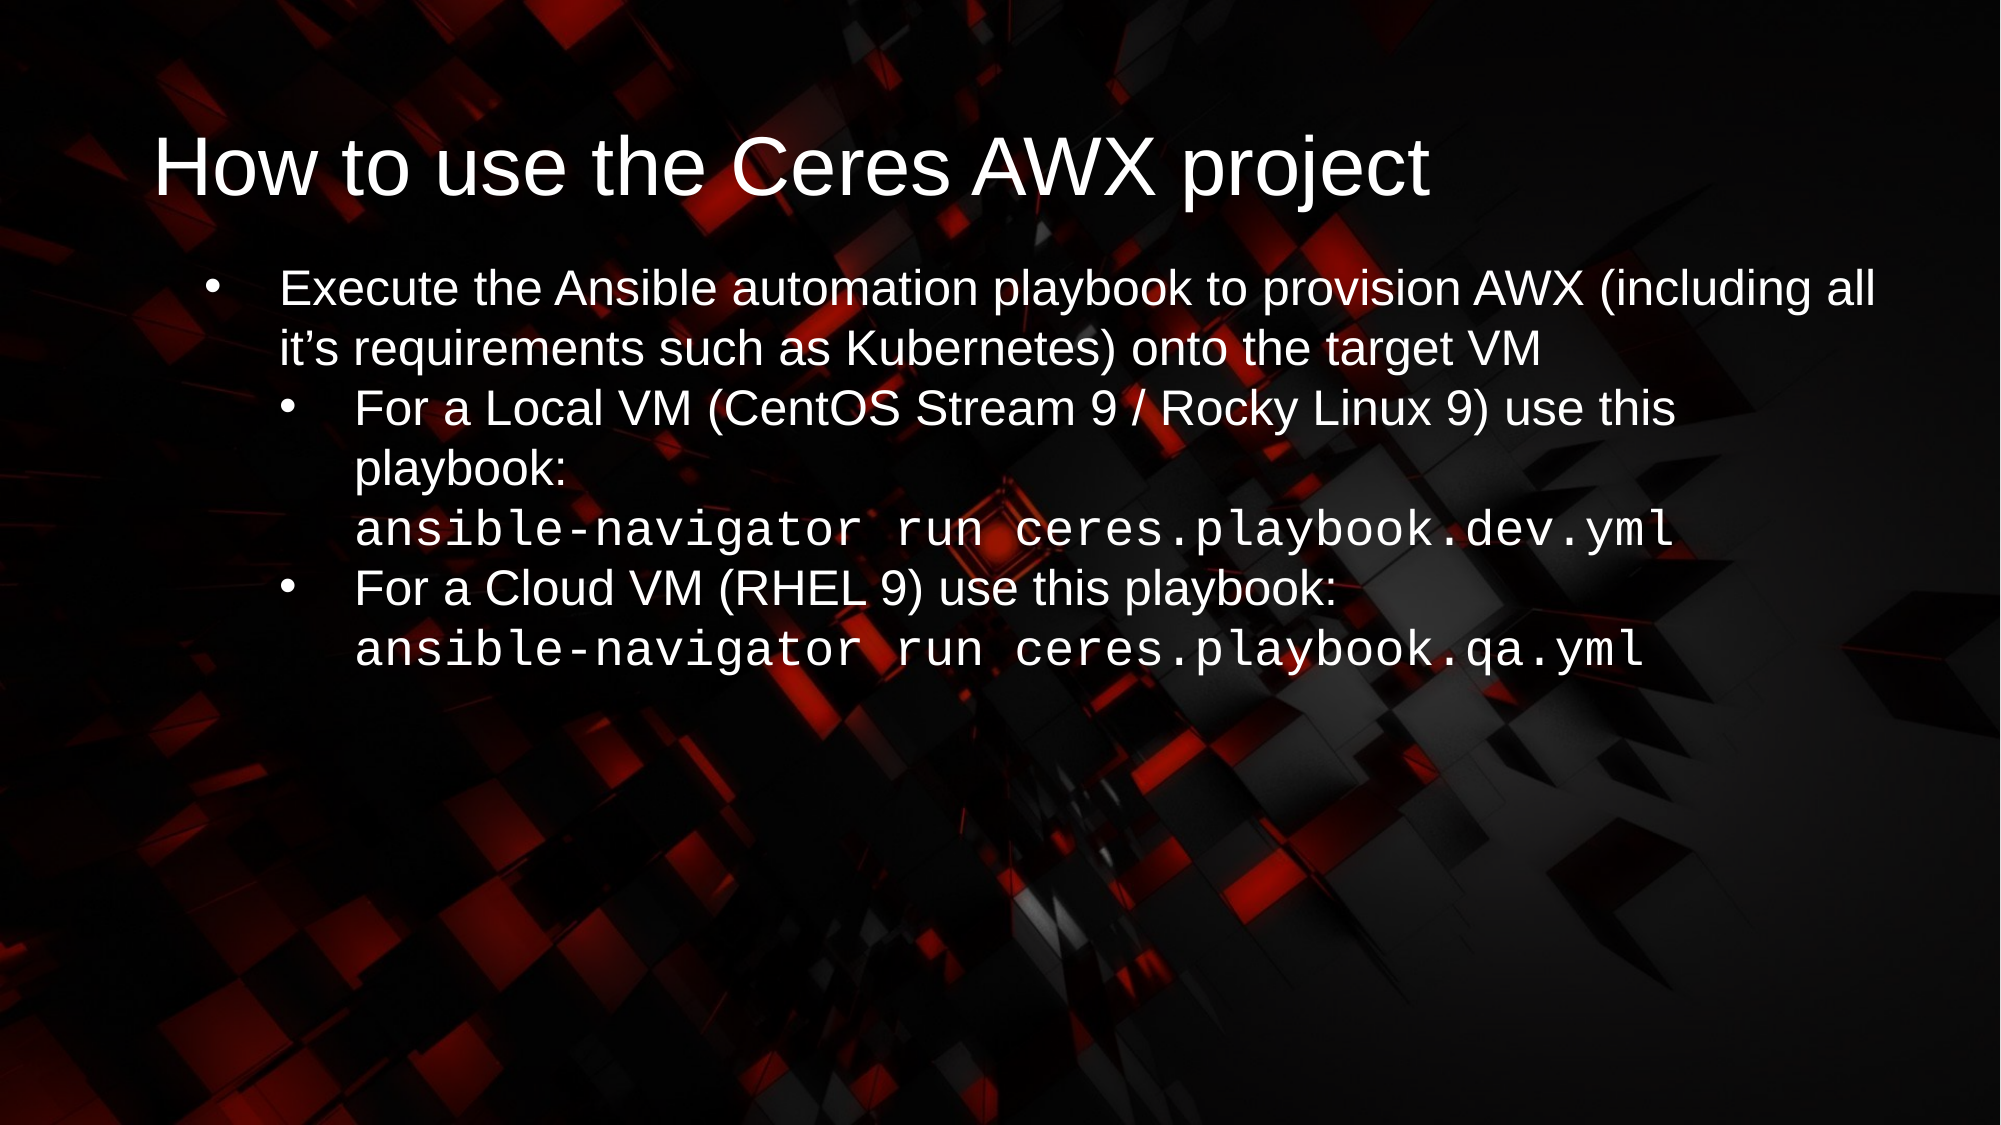

# How to use the Ceres AWX project
Execute the Ansible automation playbook to provision AWX (including all it’s requirements such as Kubernetes) onto the target VM
For a Local VM (CentOS Stream 9 / Rocky Linux 9) use this playbook:
ansible-navigator run ceres.playbook.dev.yml
For a Cloud VM (RHEL 9) use this playbook:
ansible-navigator run ceres.playbook.qa.yml